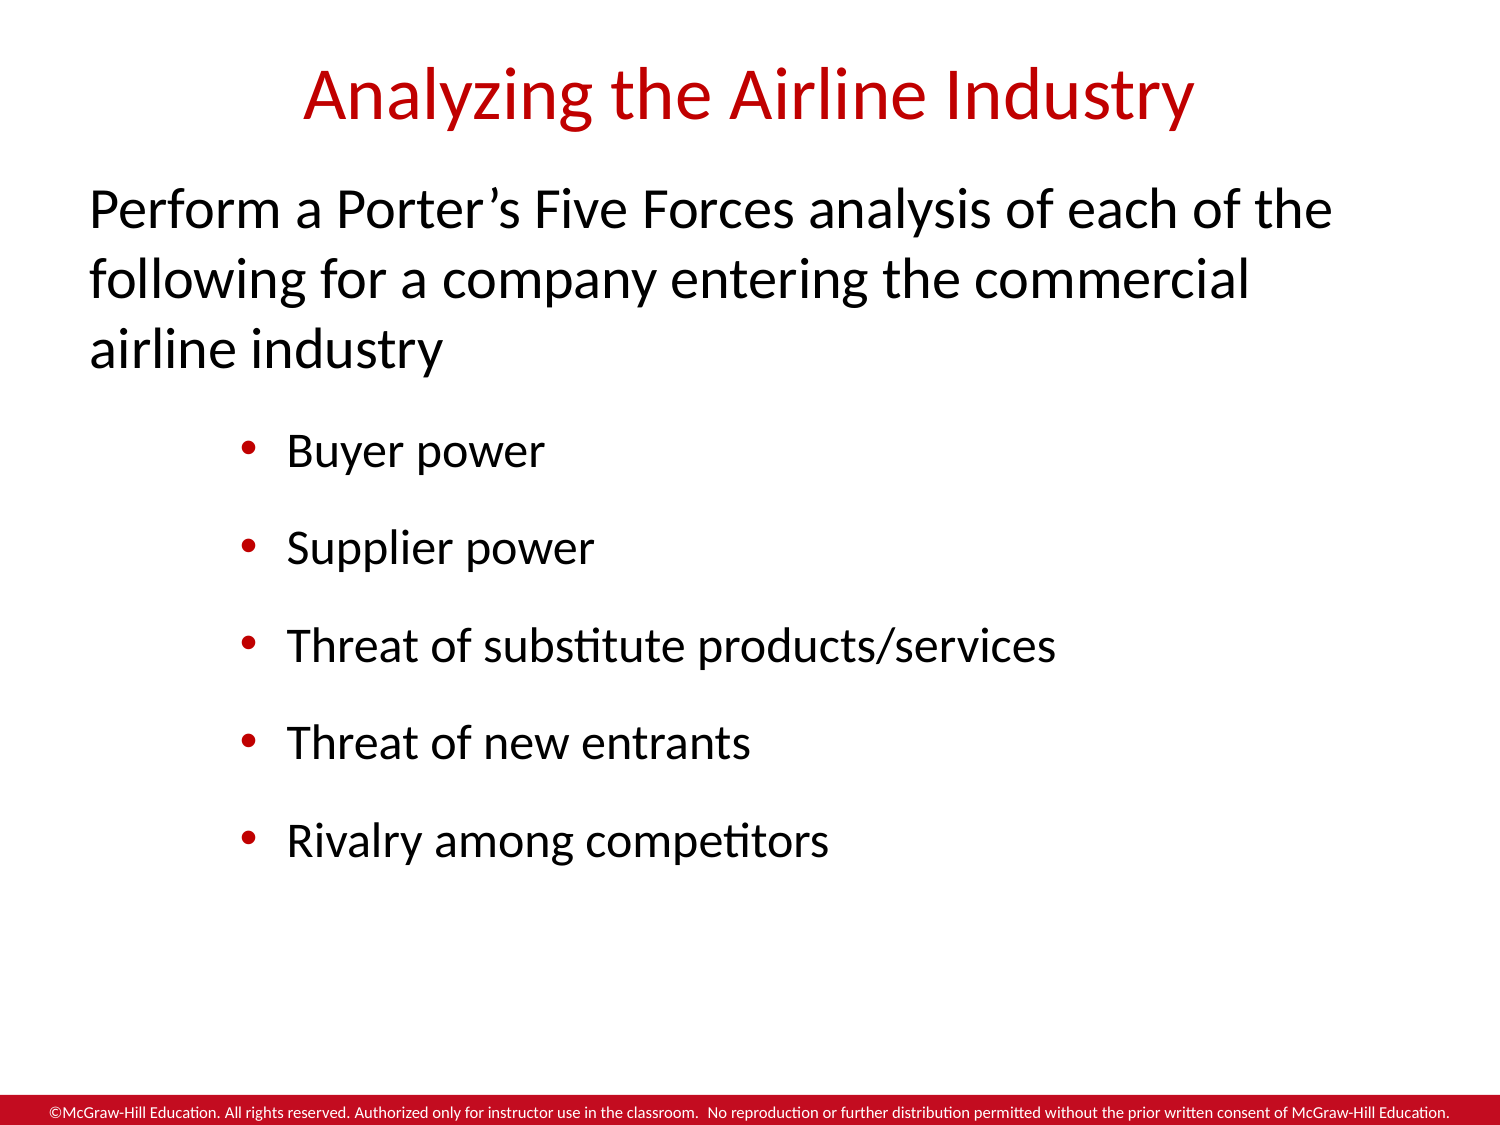

# Analyzing the Airline Industry
Perform a Porter’s Five Forces analysis of each of the following for a company entering the commercial airline industry
Buyer power
Supplier power
Threat of substitute products/services
Threat of new entrants
Rivalry among competitors